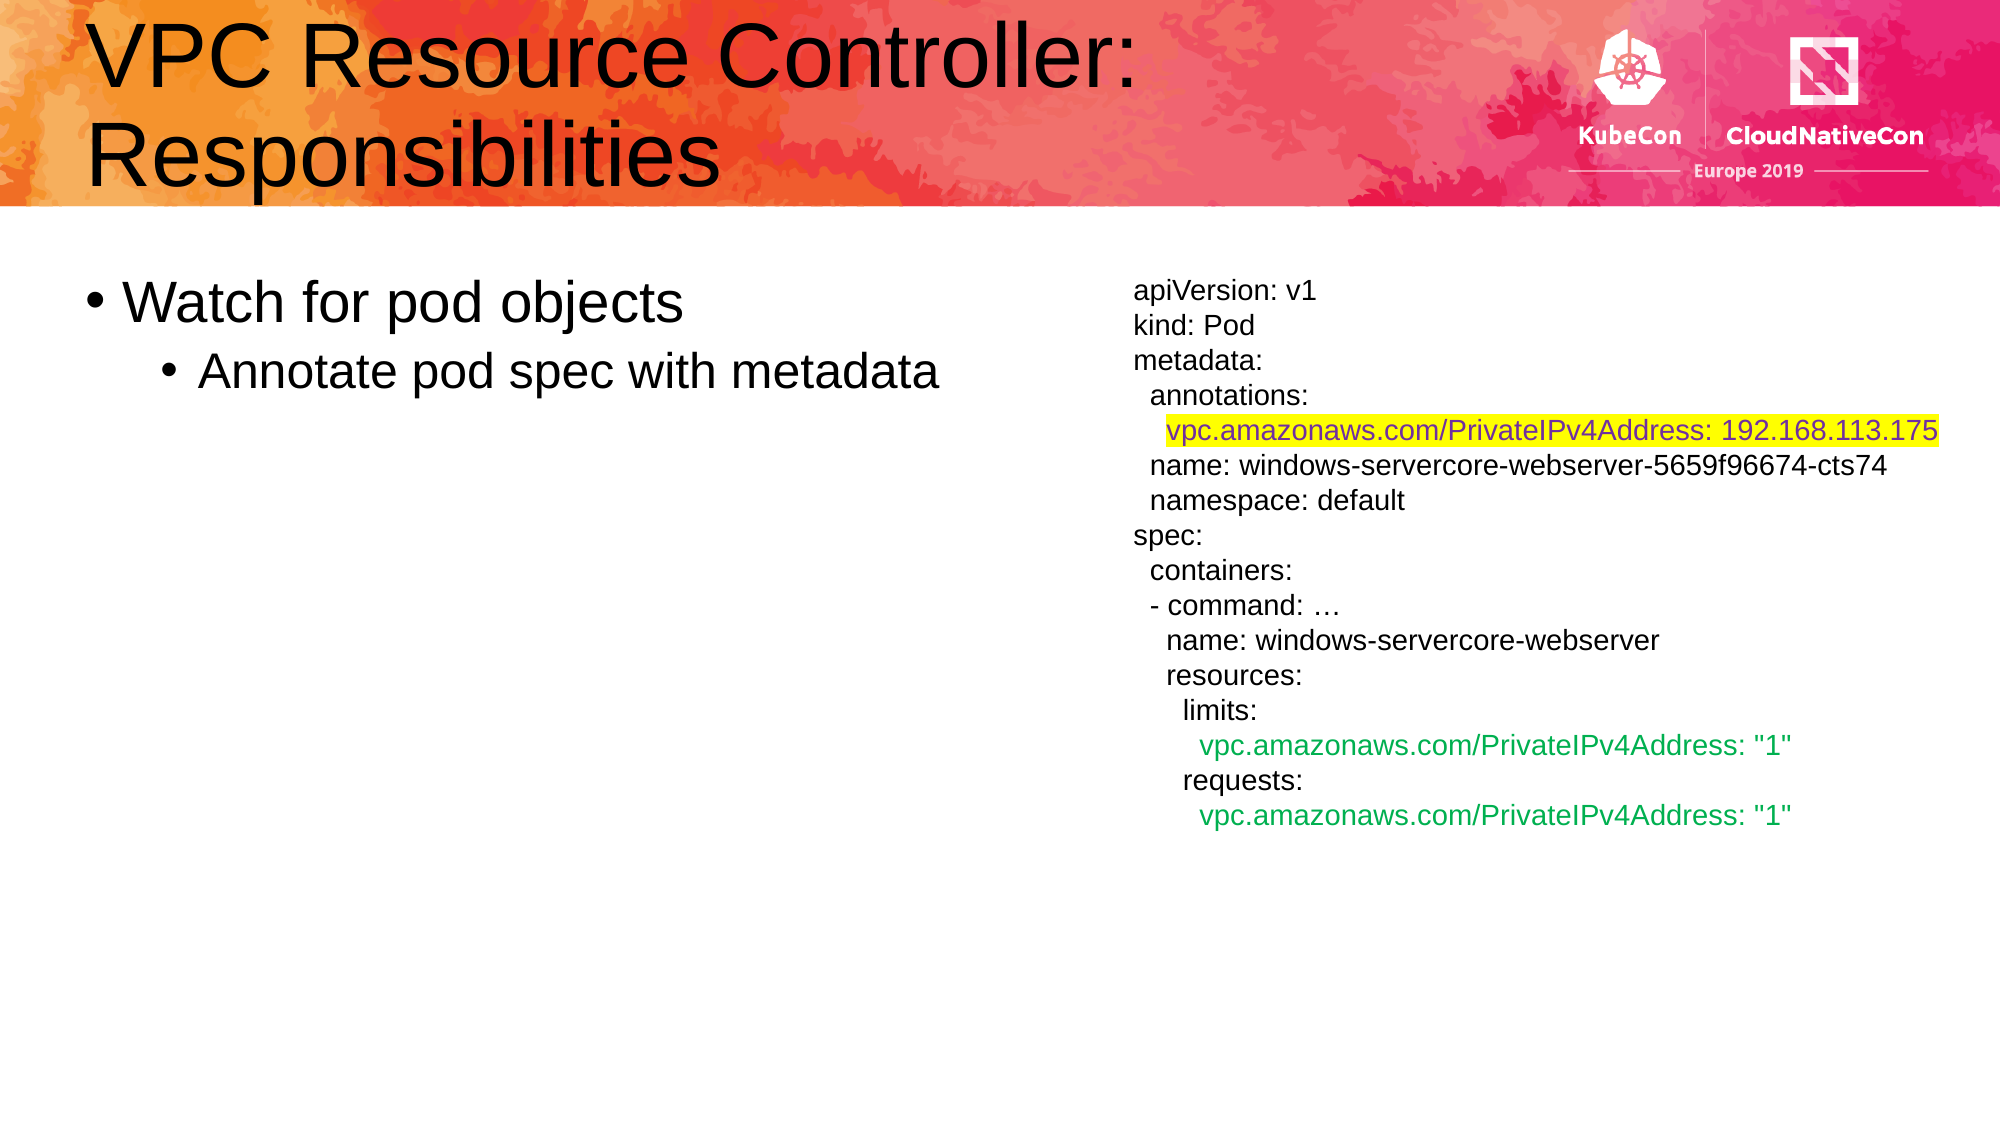

# VPC Resource Controller: Responsibilities
Watch for pod objects
Annotate pod spec with metadata

apiVersion: v1
kind: Pod
metadata:
  annotations:
    vpc.amazonaws.com/PrivateIPv4Address: 192.168.113.175
  name: windows-servercore-webserver-5659f96674-cts74
  namespace: default
spec:
  containers:
  - command: …
    name: windows-servercore-webserver
    resources:
      limits:
        vpc.amazonaws.com/PrivateIPv4Address: "1"
      requests:
        vpc.amazonaws.com/PrivateIPv4Address: "1"